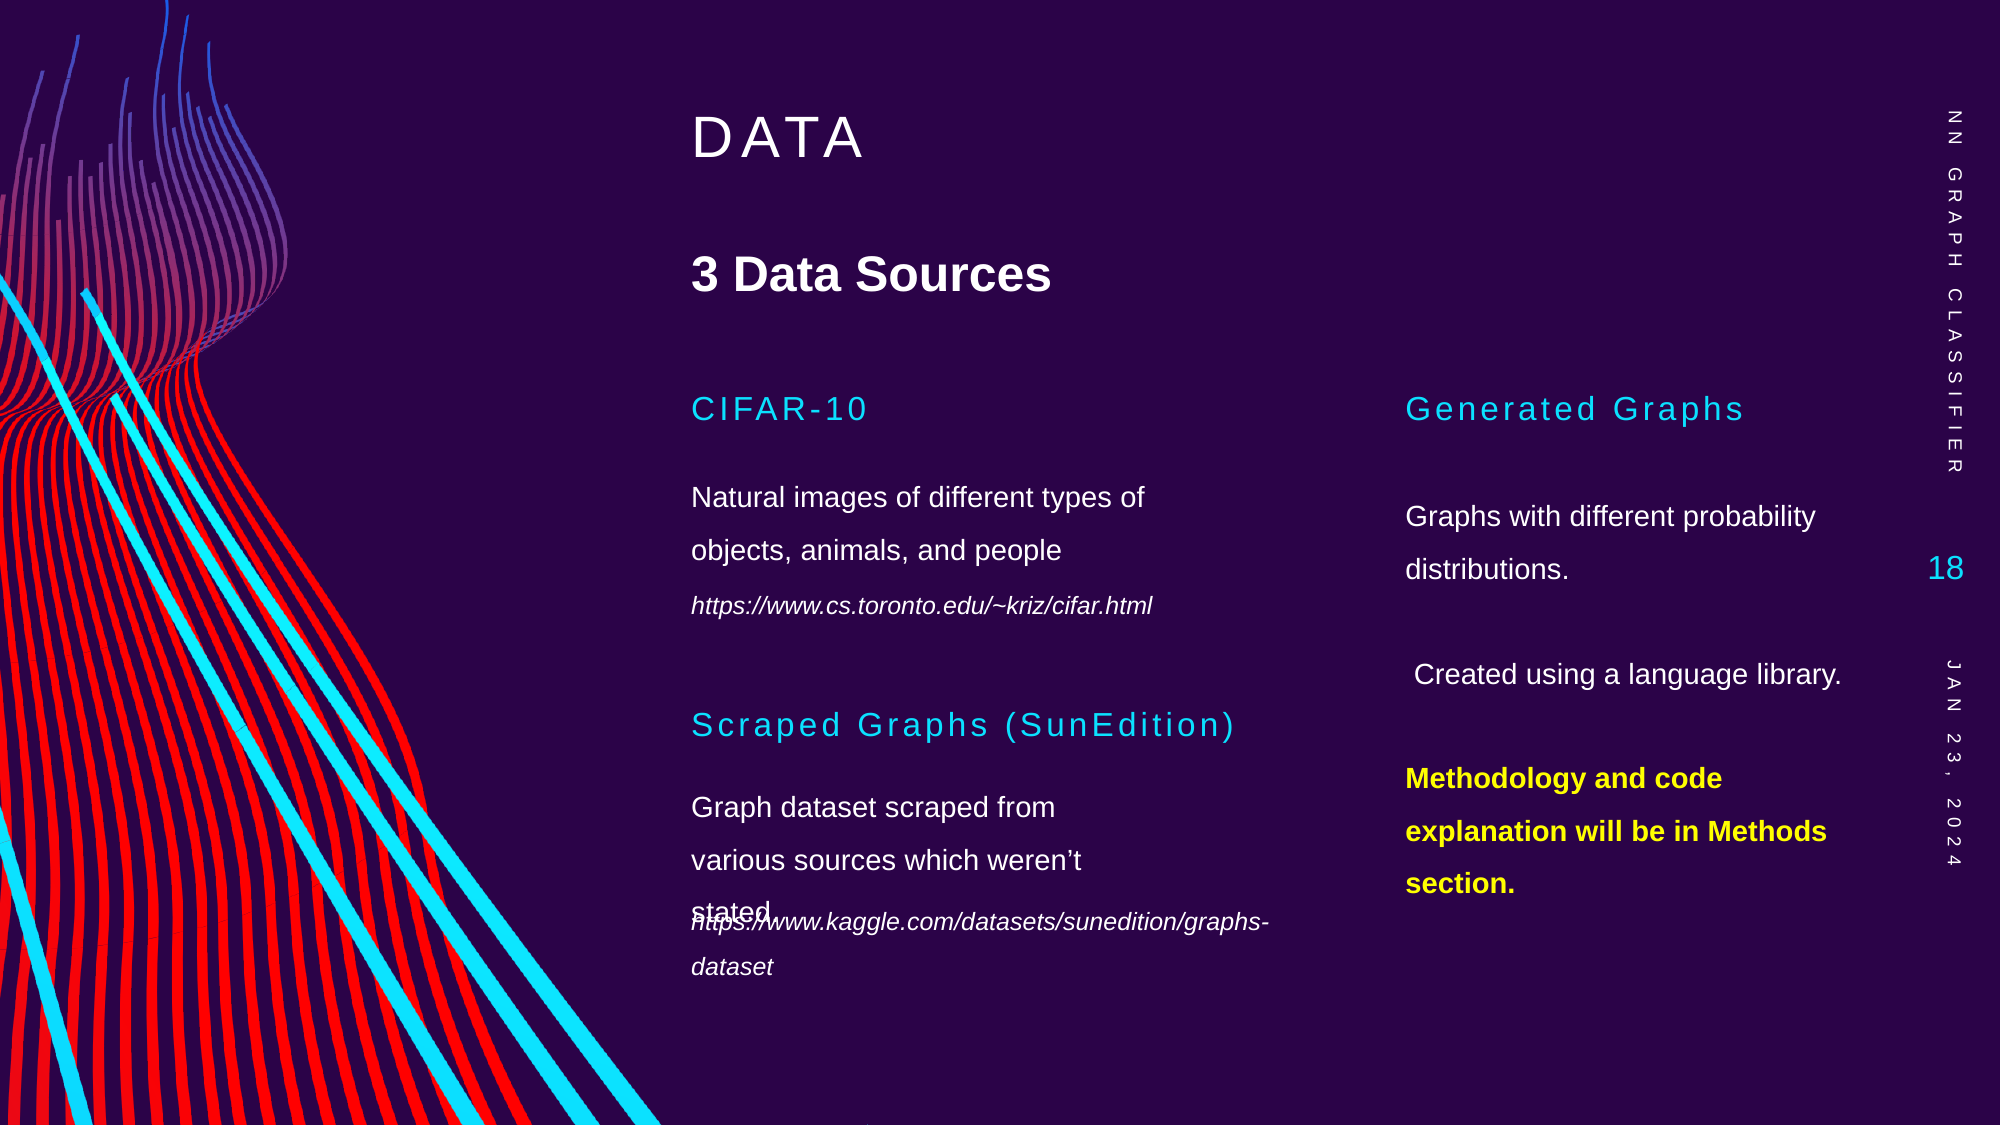

# Data
3 Data Sources

NN Graph Classifier
CIFAR-10
Generated Graphs
Natural images of different types of objects, animals, and people

Graphs with different probability distributions.

 Created using a language library.

Methodology and code explanation will be in Methods section.

18
https://www.cs.toronto.edu/~kriz/cifar.html
Scraped Graphs (SunEdition)
Graph dataset scraped from various sources which weren’t stated.
Jan 23, 2024
https://www.kaggle.com/datasets/sunedition/graphs-dataset